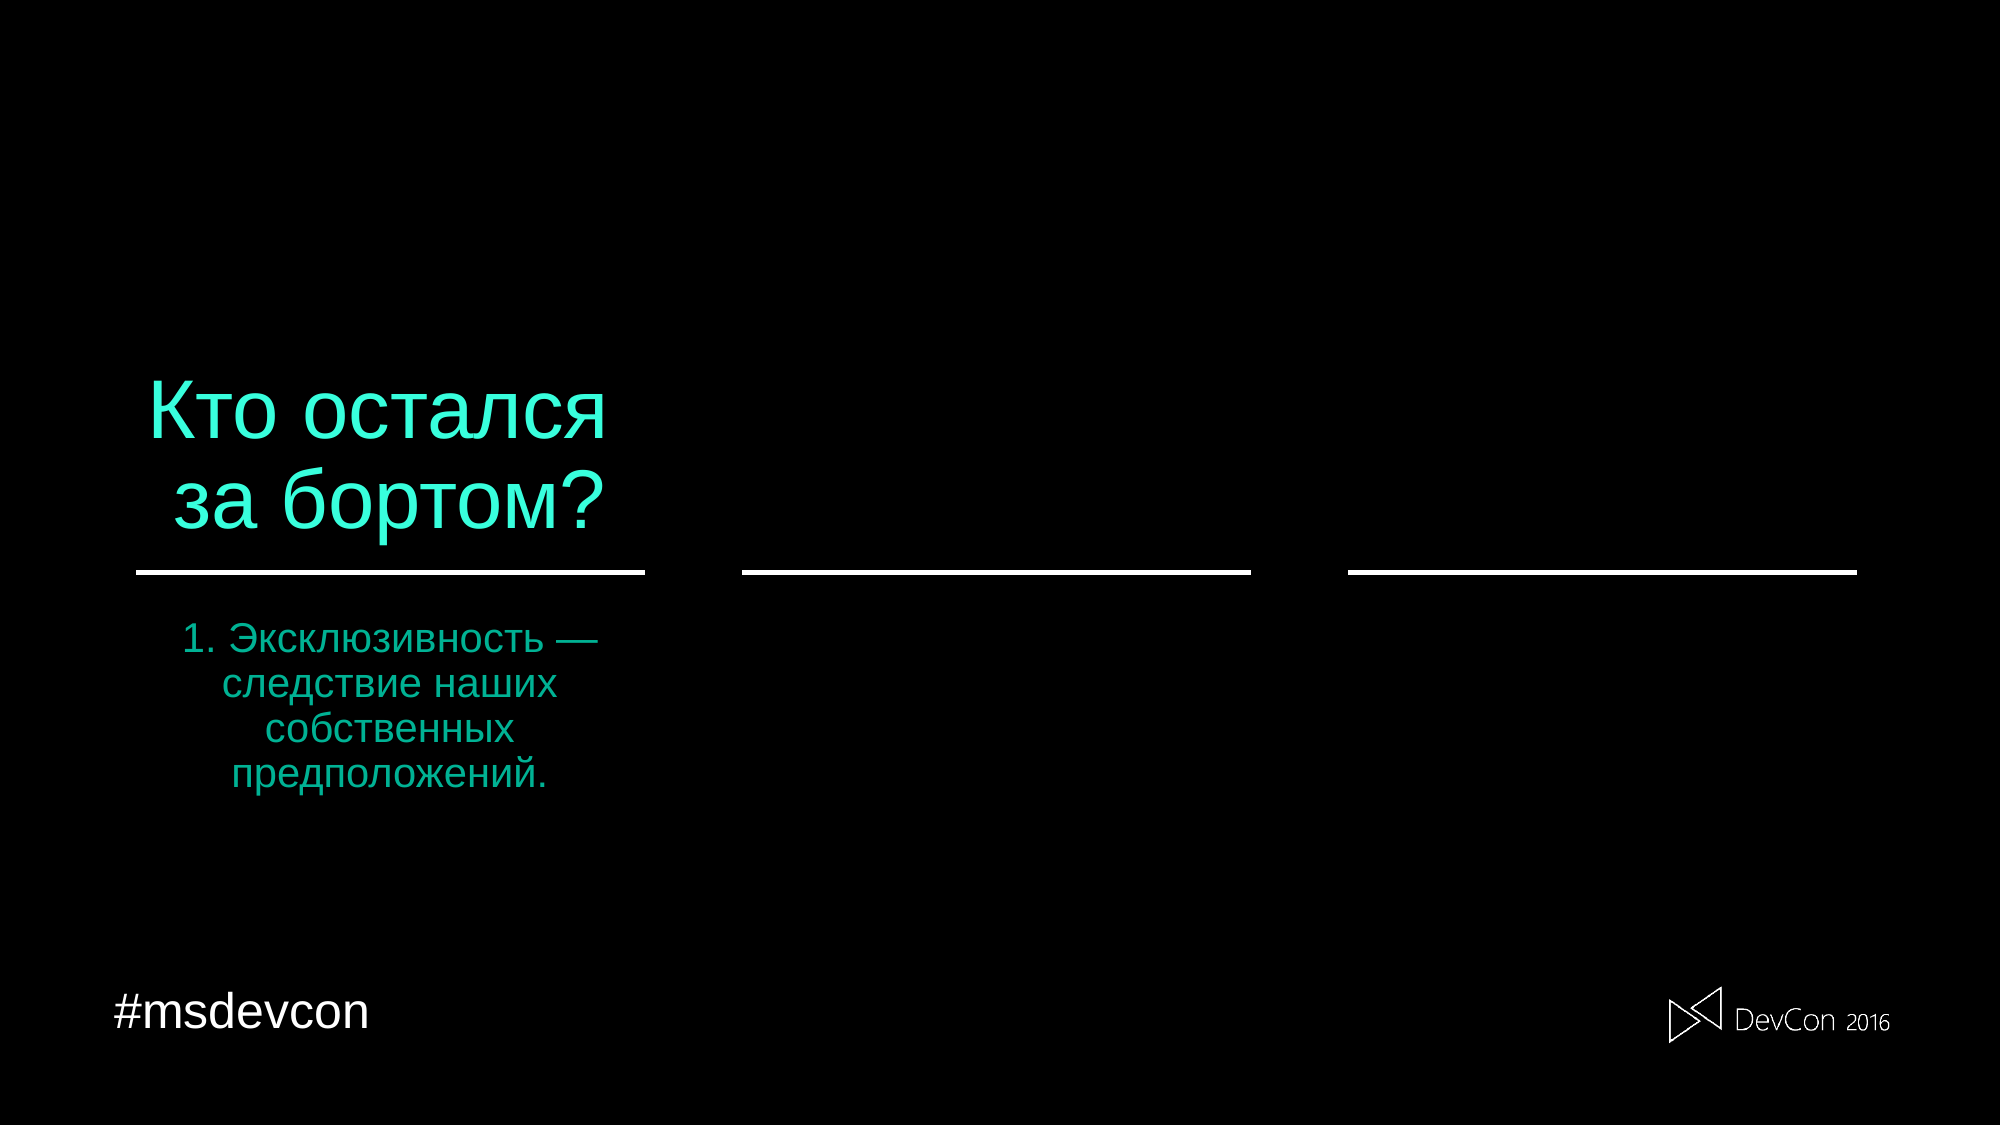

# Кто остался за бортом?

1. Эксклюзивность — следствие наших собственных предположений.